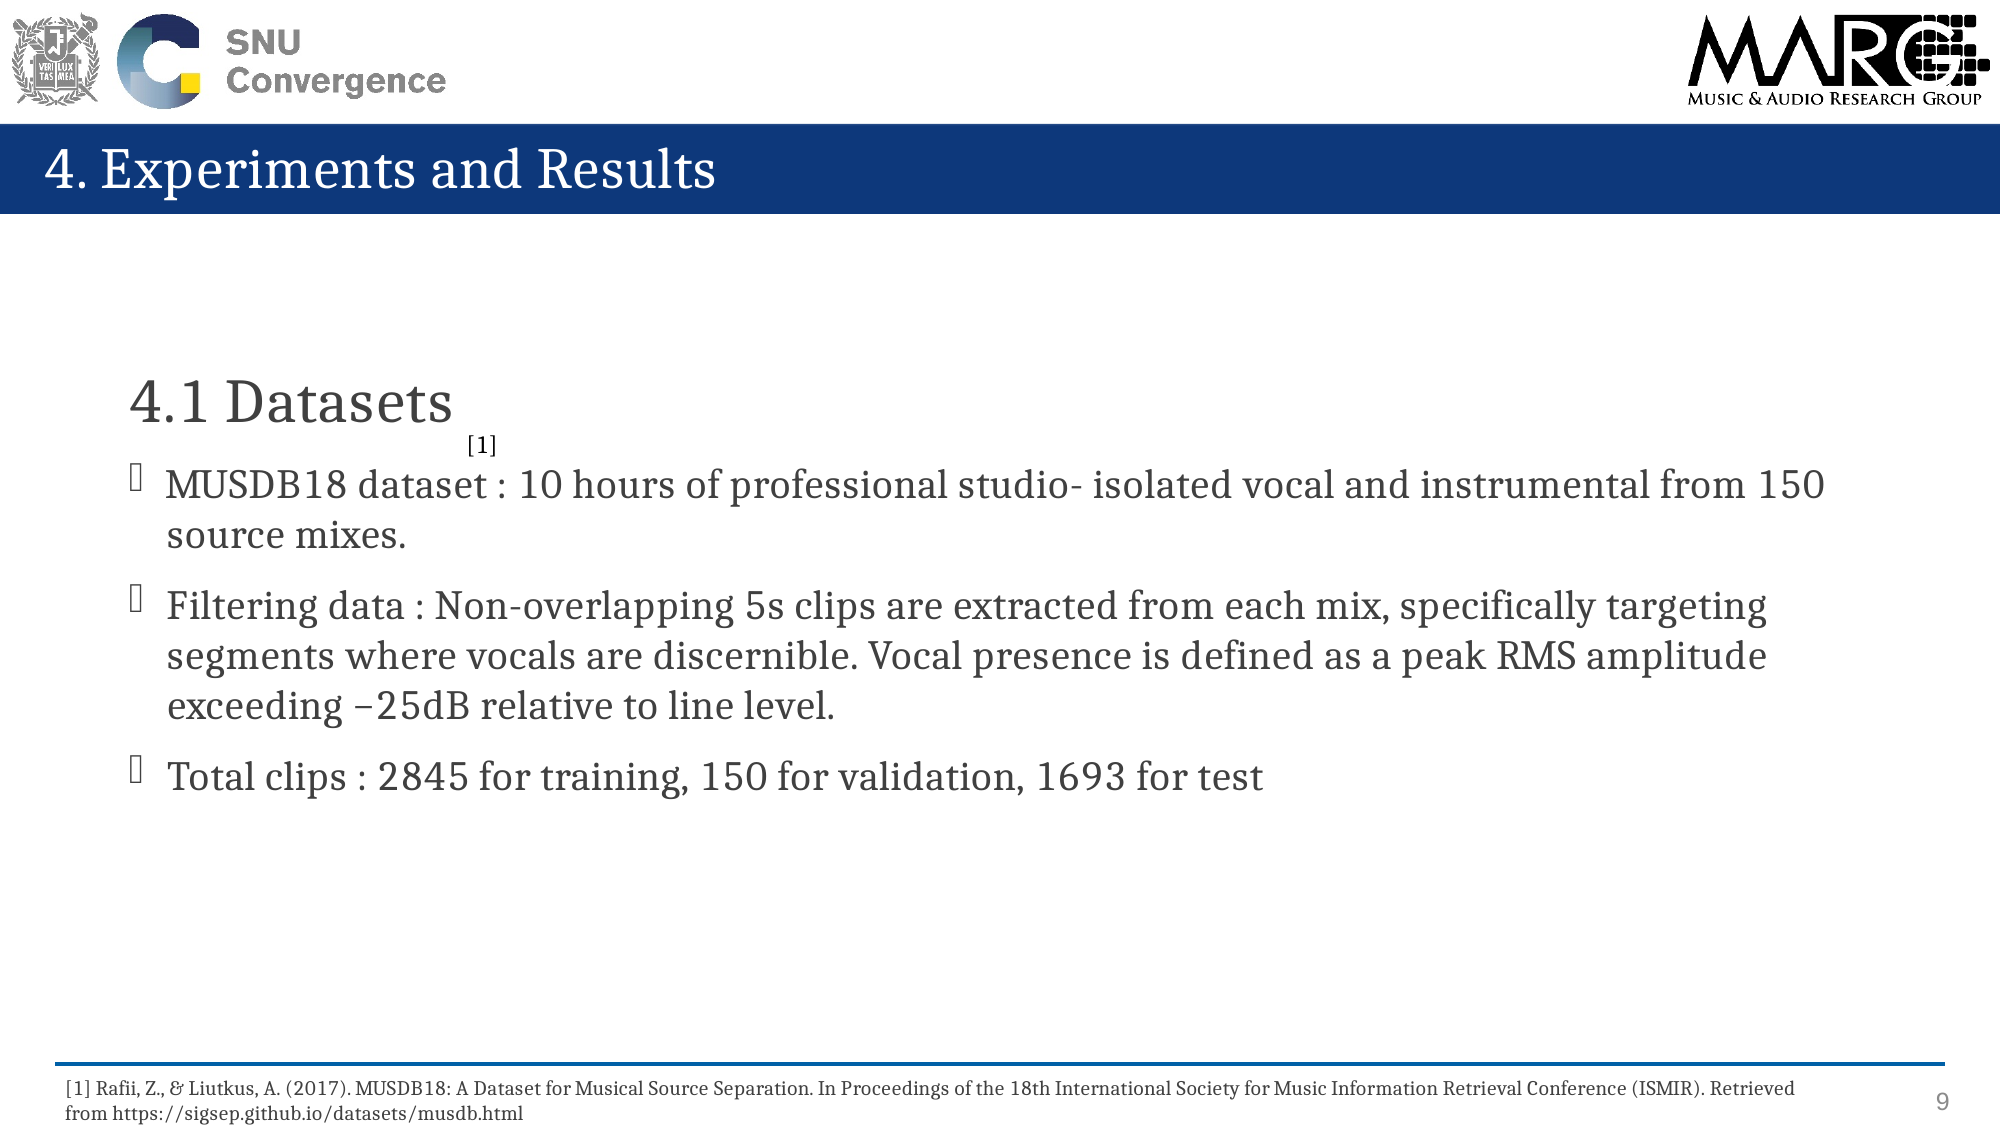

4. Experiments and results
4. Experiments and Results
4.1 Datasets
MUSDB18 dataset : 10 hours of professional studio- isolated vocal and instrumental from 150 source mixes.
Filtering data : Non-overlapping 5s clips are extracted from each mix, specifically targeting segments where vocals are discernible. Vocal presence is defined as a peak RMS amplitude exceeding −25dB relative to line level.
Total clips : 2845 for training, 150 for validation, 1693 for test

[1]
[1] Rafii, Z., & Liutkus, A. (2017). MUSDB18: A Dataset for Musical Source Separation. In Proceedings of the 18th International Society for Music Information Retrieval Conference (ISMIR). Retrieved from https://sigsep.github.io/datasets/musdb.html
9